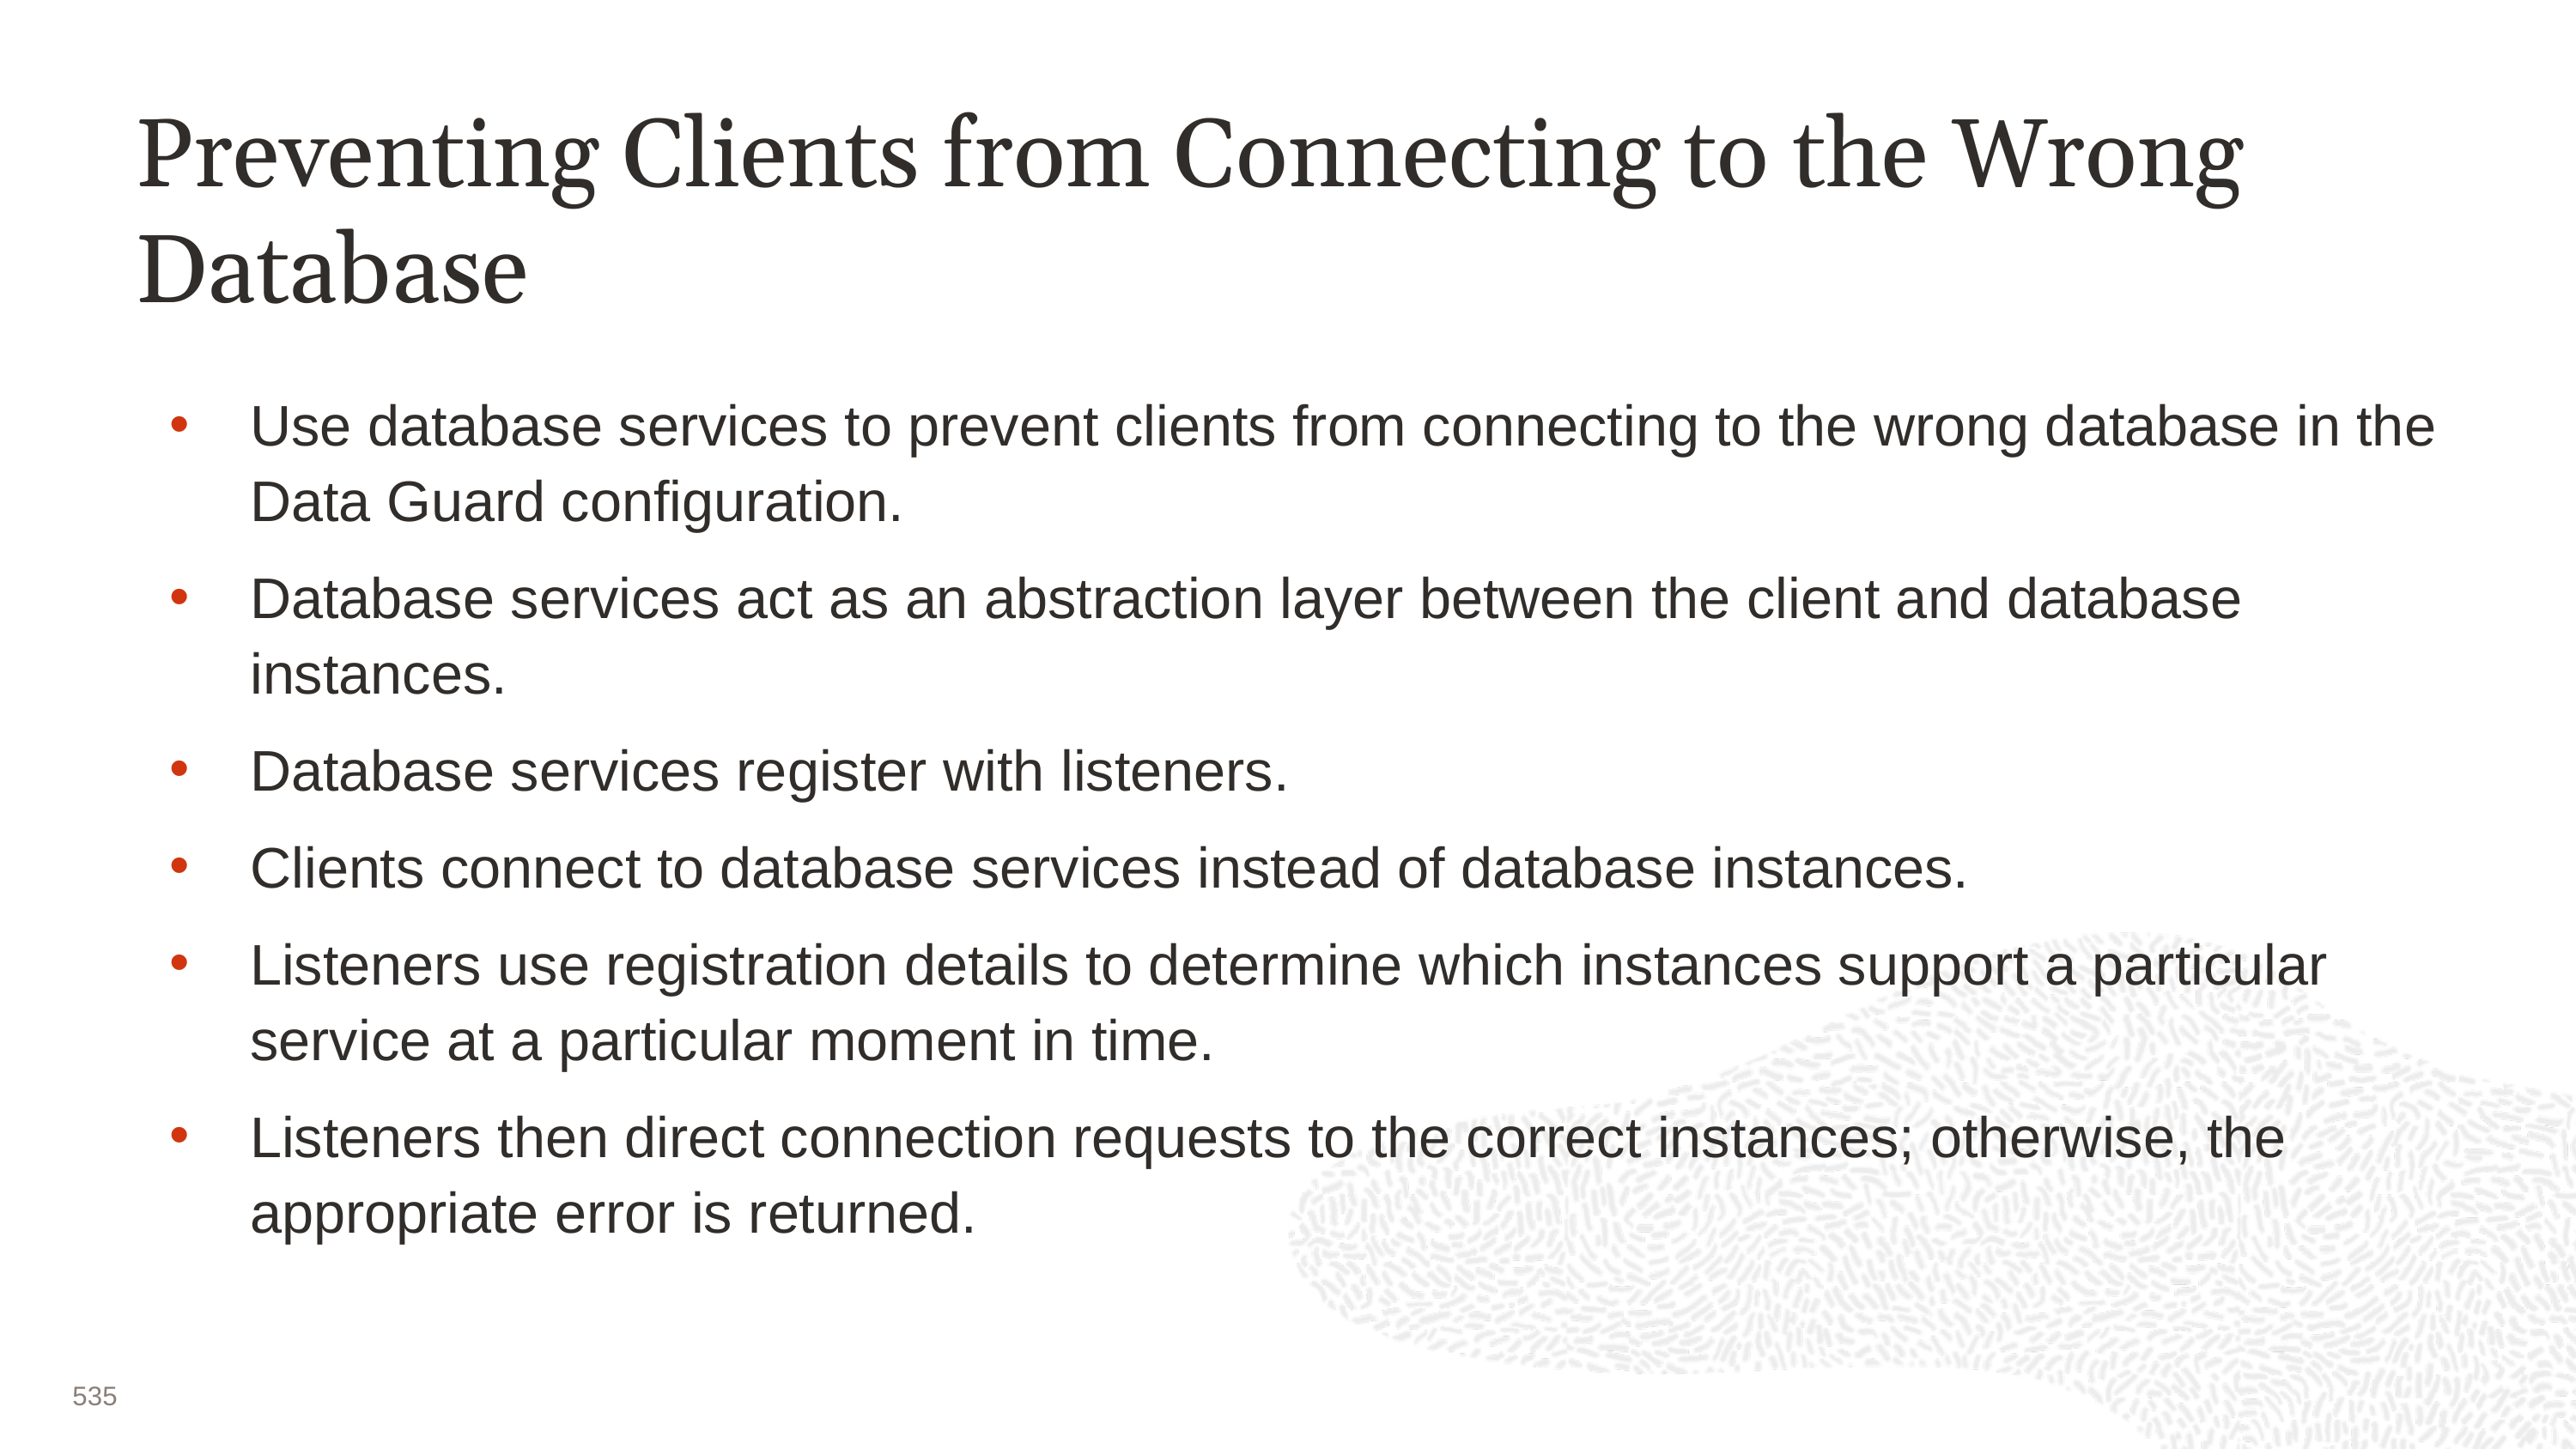

# Preventing Clients from Connecting to the Wrong Database
Use database services to prevent clients from connecting to the wrong database in the Data Guard configuration.
Database services act as an abstraction layer between the client and database instances.
Database services register with listeners.
Clients connect to database services instead of database instances.
Listeners use registration details to determine which instances support a particular service at a particular moment in time.
Listeners then direct connection requests to the correct instances; otherwise, the appropriate error is returned.